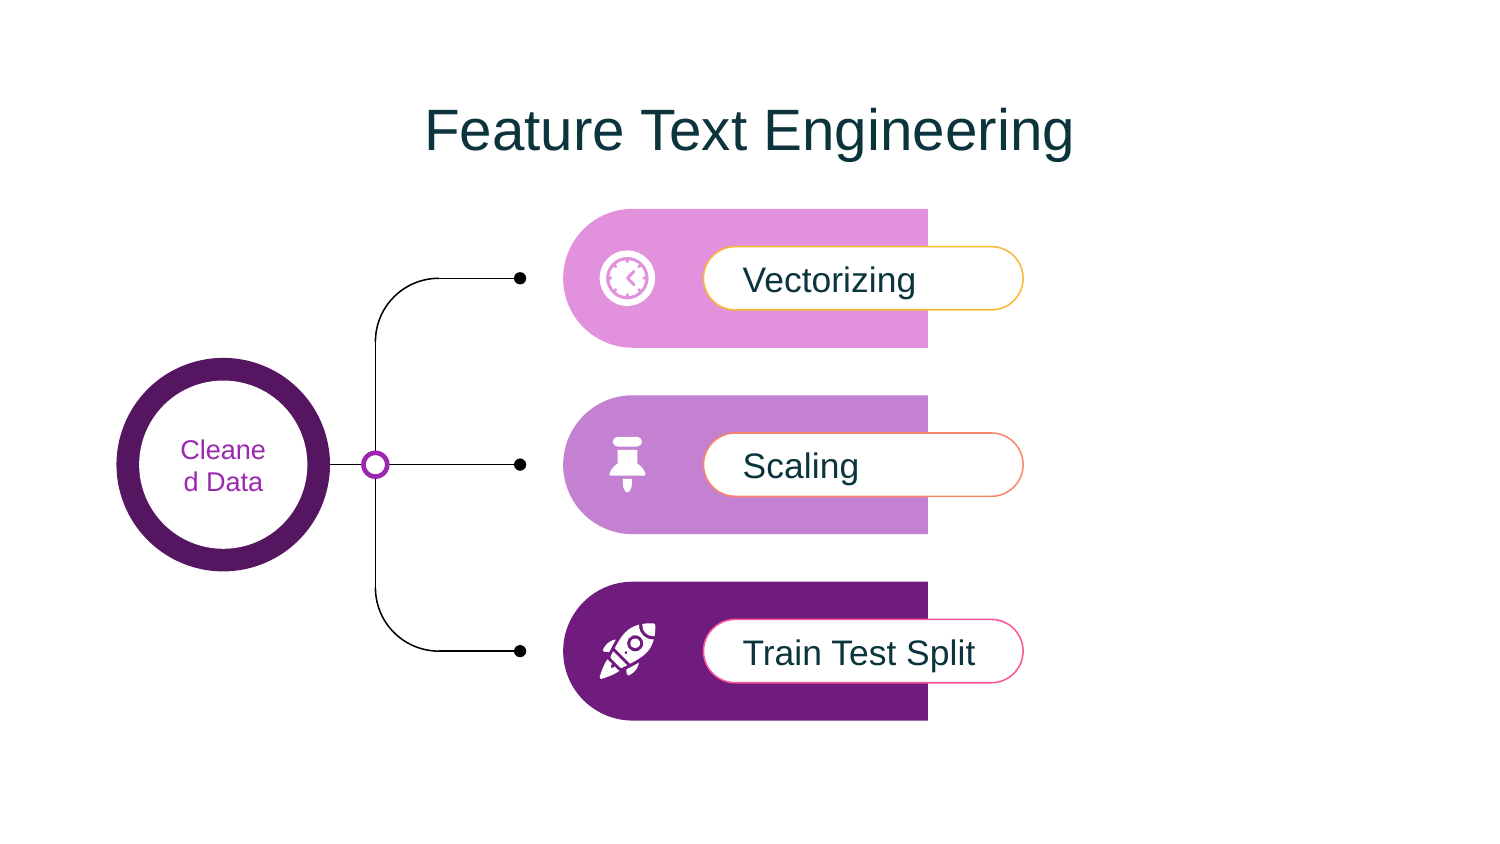

# Feature Text Engineering

Vectorizing

Cleaned Data

Scaling

Train Test Split